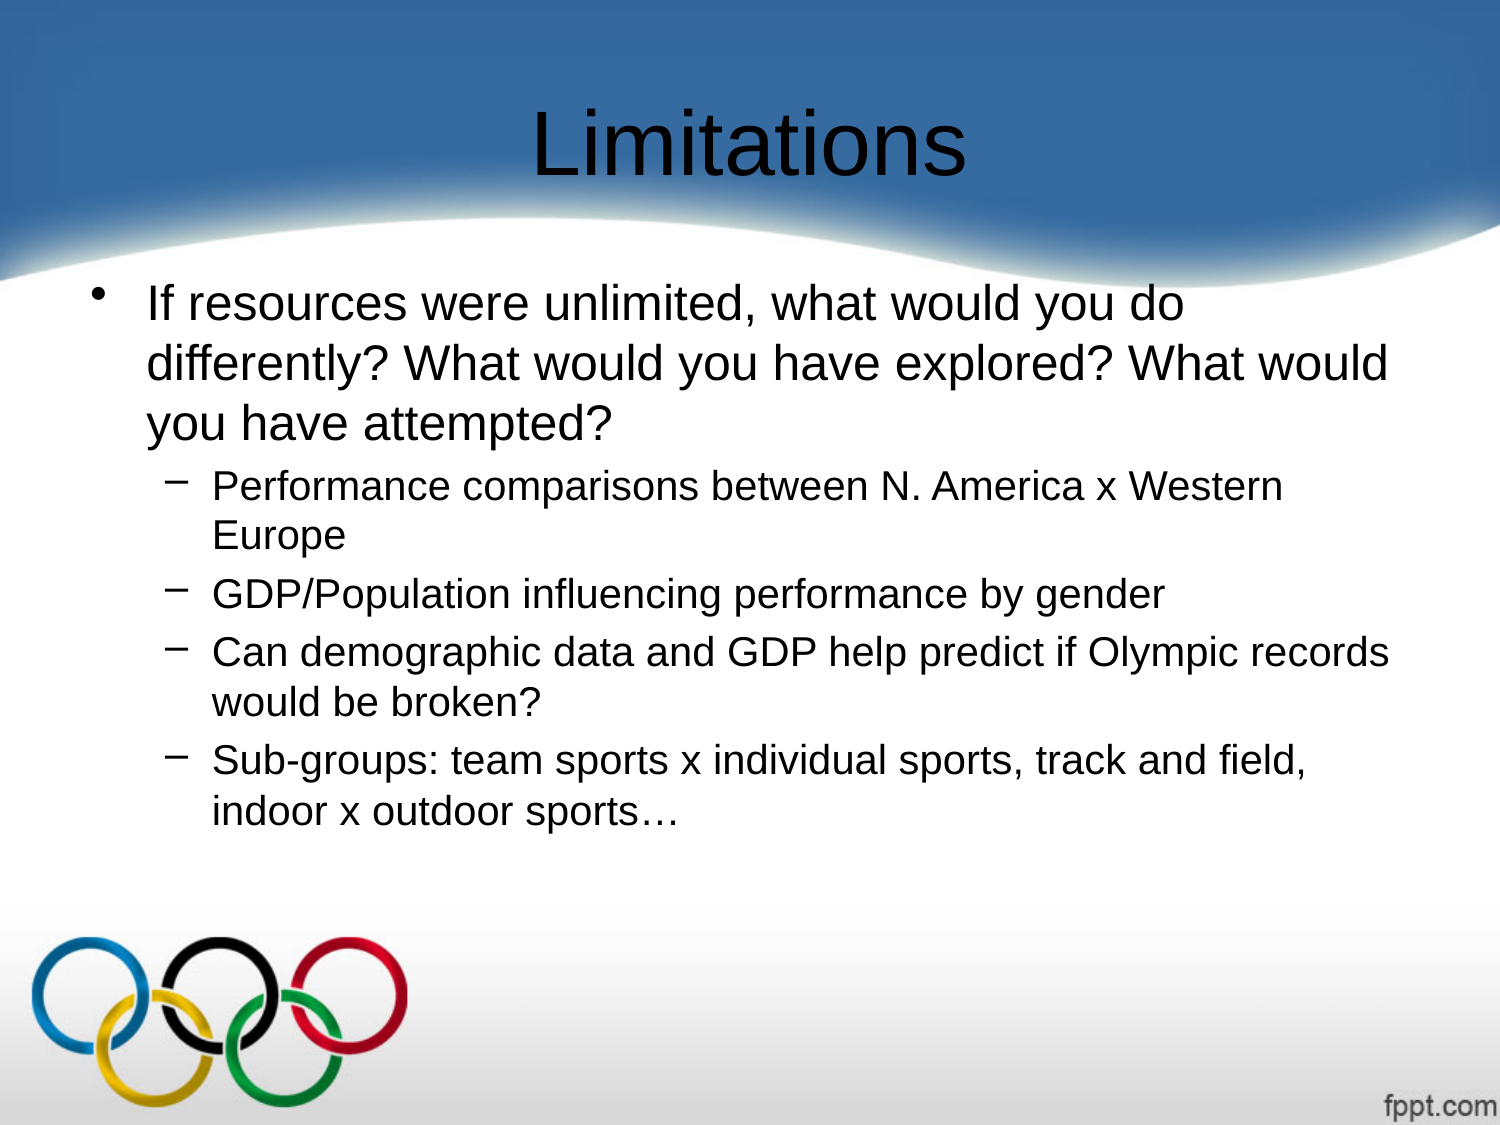

# Limitations
If resources were unlimited, what would you do differently? What would you have explored? What would you have attempted?
Performance comparisons between N. America x Western Europe
GDP/Population influencing performance by gender
Can demographic data and GDP help predict if Olympic records would be broken?
Sub-groups: team sports x individual sports, track and field, indoor x outdoor sports…